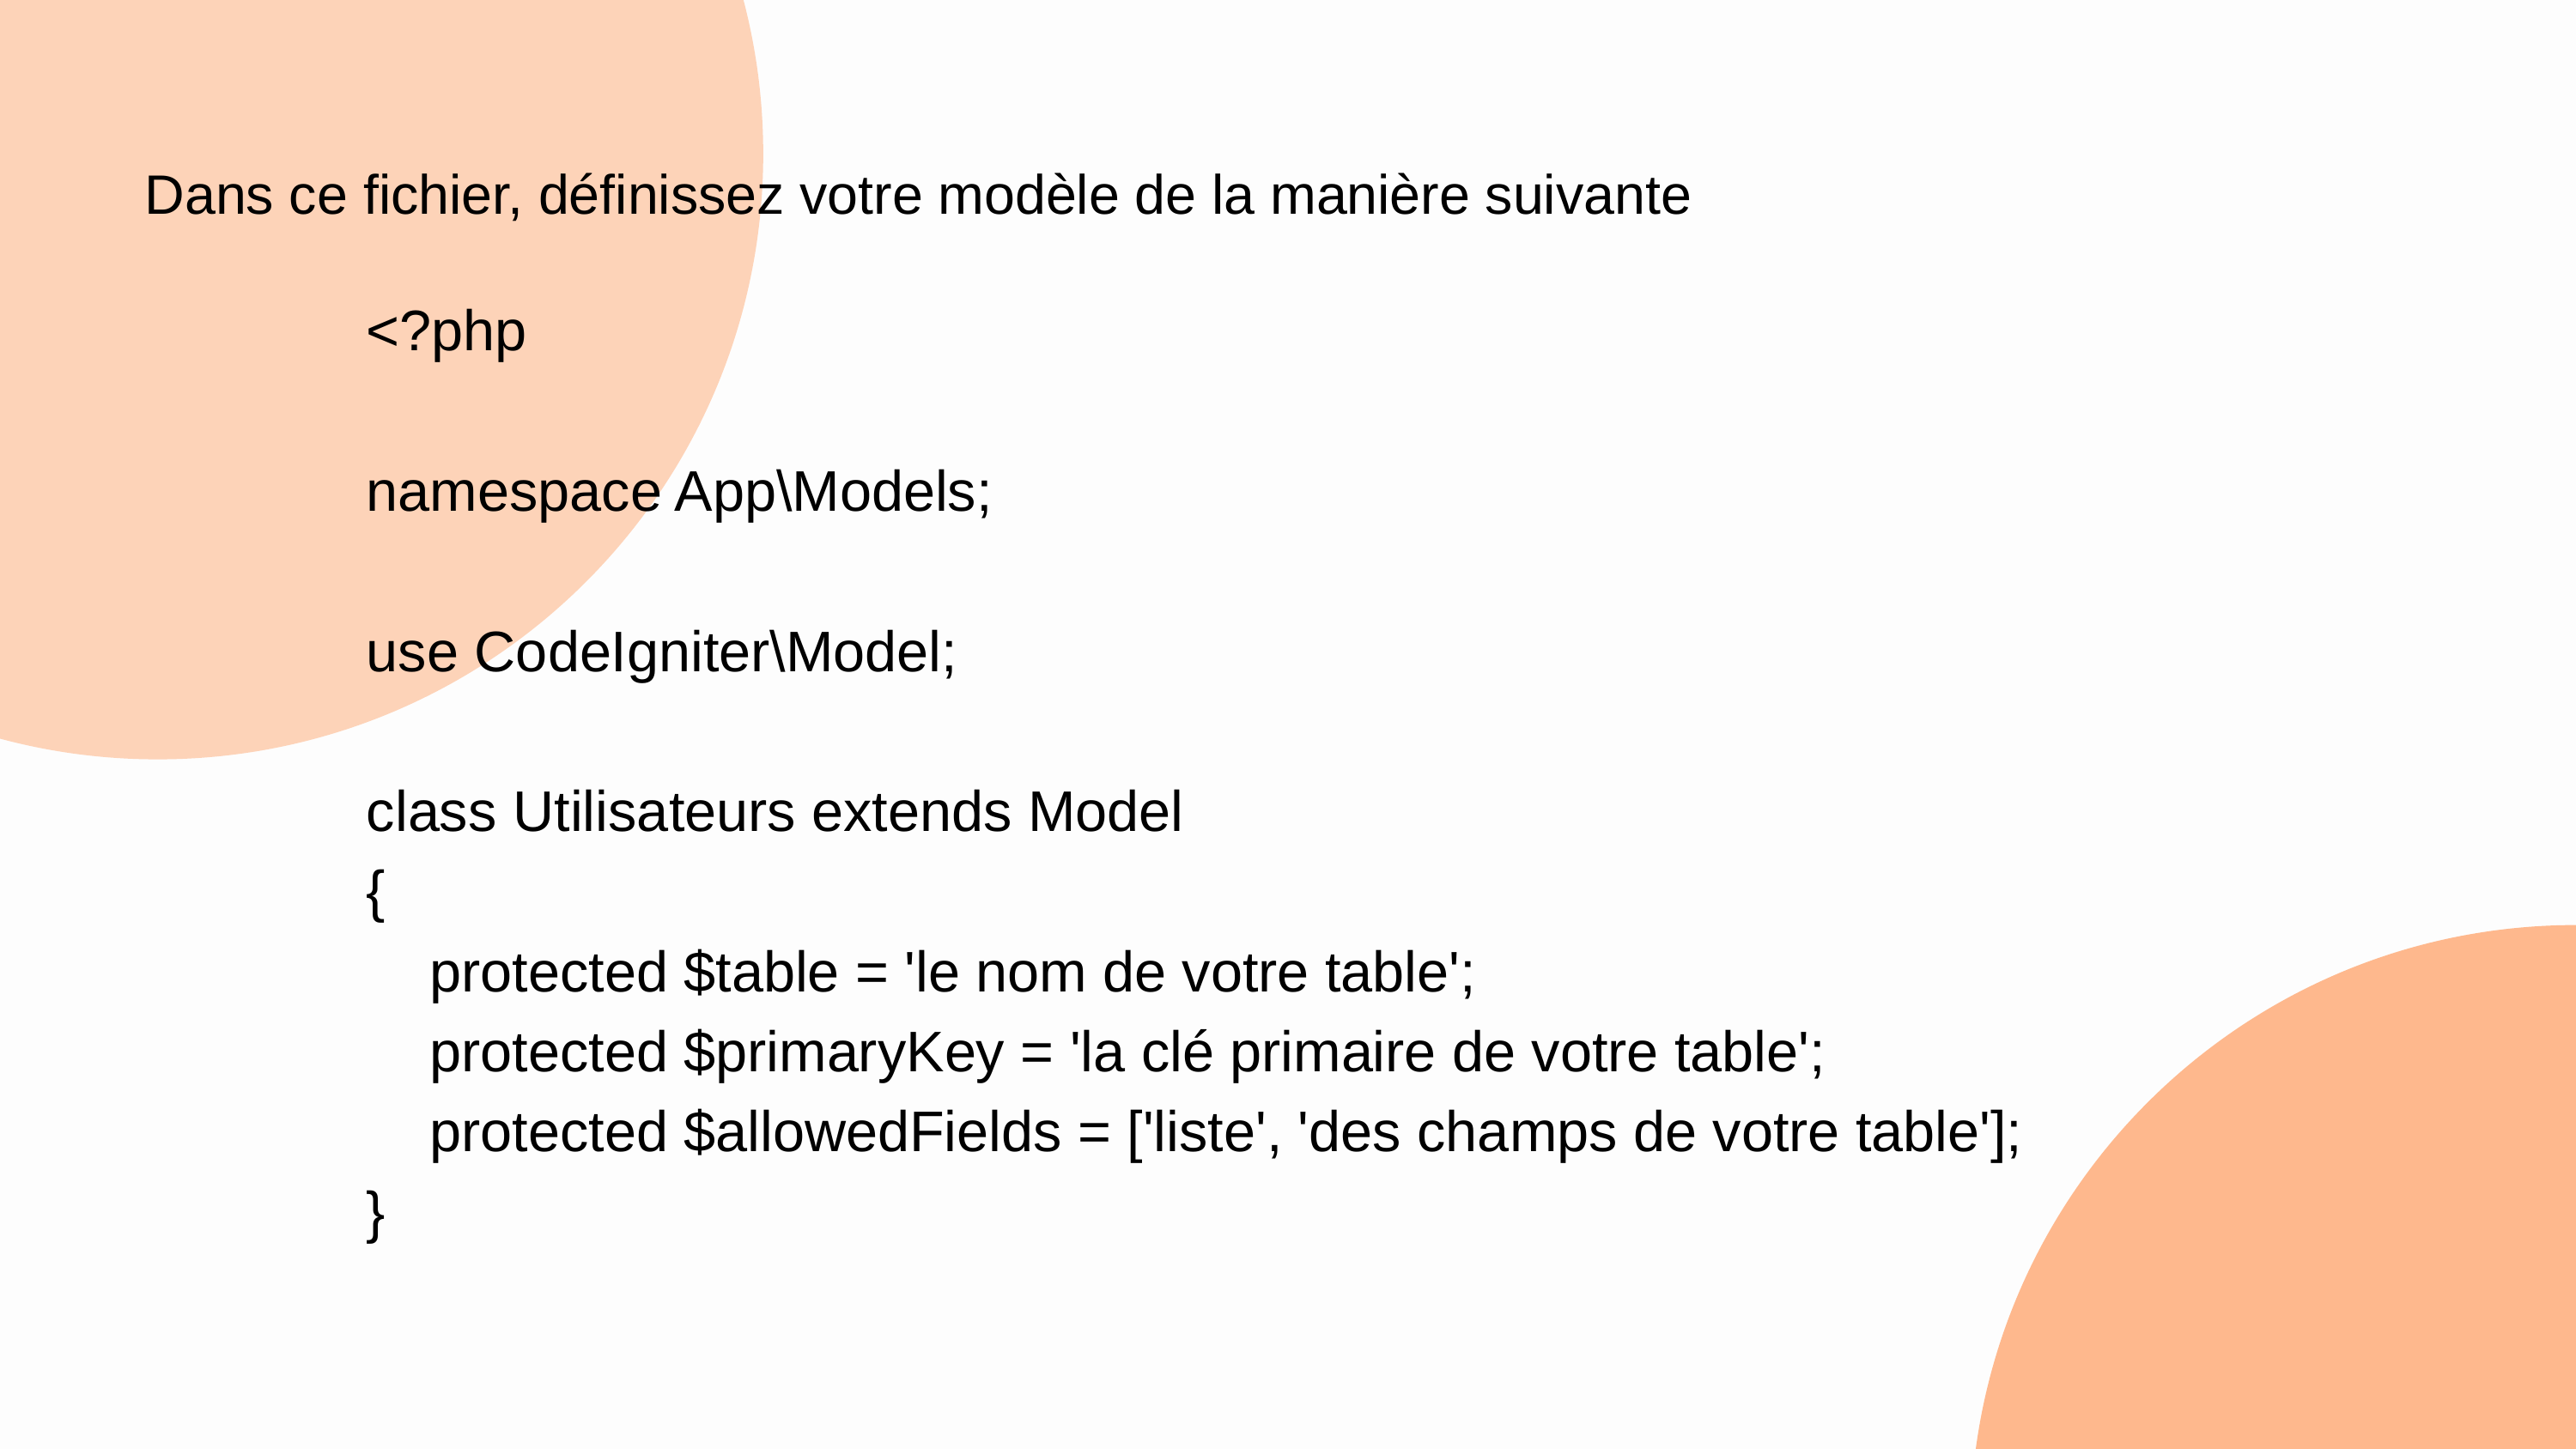

Dans ce fichier, définissez votre modèle de la manière suivante
<?php

namespace App\Models;

use CodeIgniter\Model;

class Utilisa﻿teurs extends Model
{
    protected $table = 'le nom de votre table';
    protected $primaryKey = 'la clé primaire de votre table';
    protected $allowedFields = ['liste', 'des champs de votre table'];
}